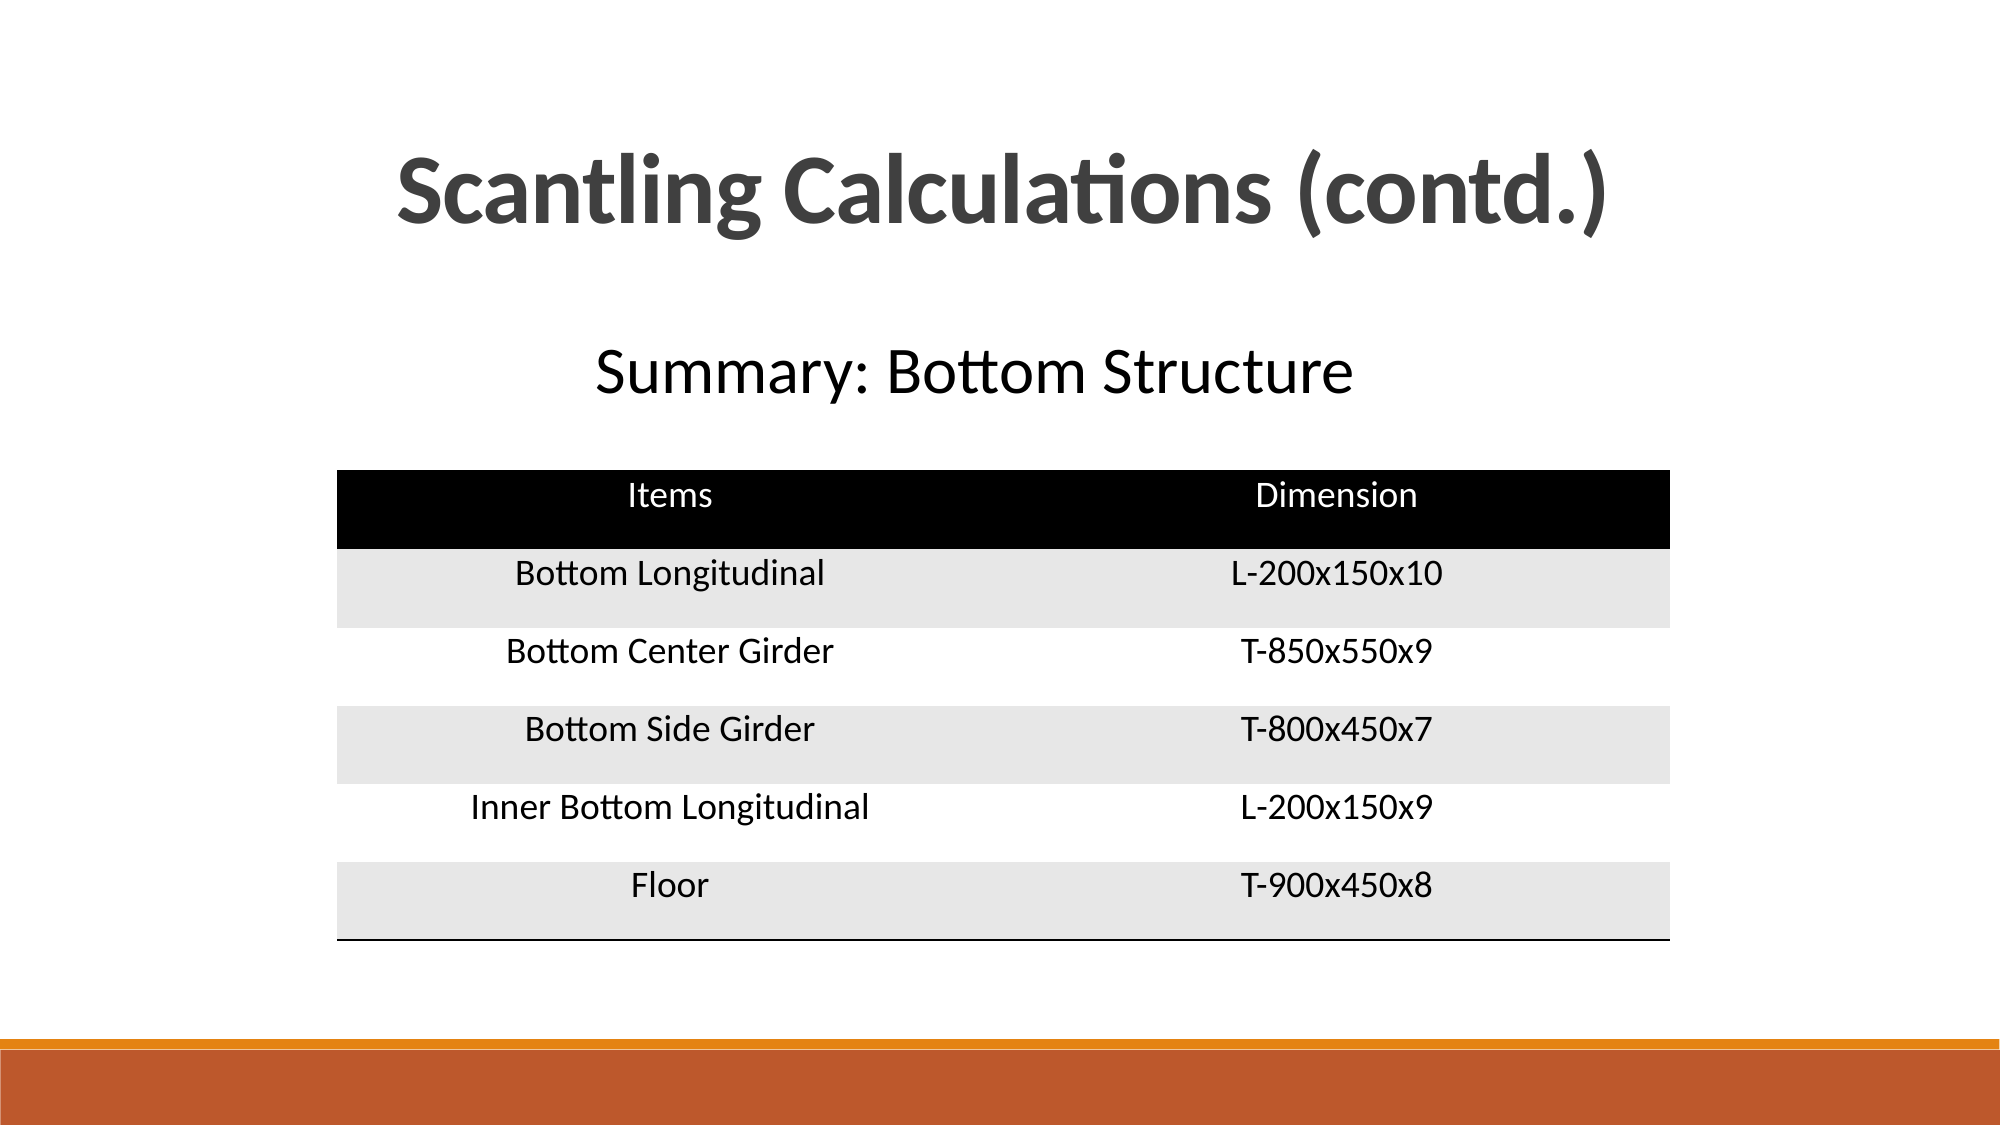

Scantling Calculations (contd.)
Summary: Bottom Structure
| Items | Dimension |
| --- | --- |
| Bottom Longitudinal | L-200x150x10 |
| Bottom Center Girder | T-850x550x9 |
| Bottom Side Girder | T-800x450x7 |
| Inner Bottom Longitudinal | L-200x150x9 |
| Floor | T-900x450x8 |